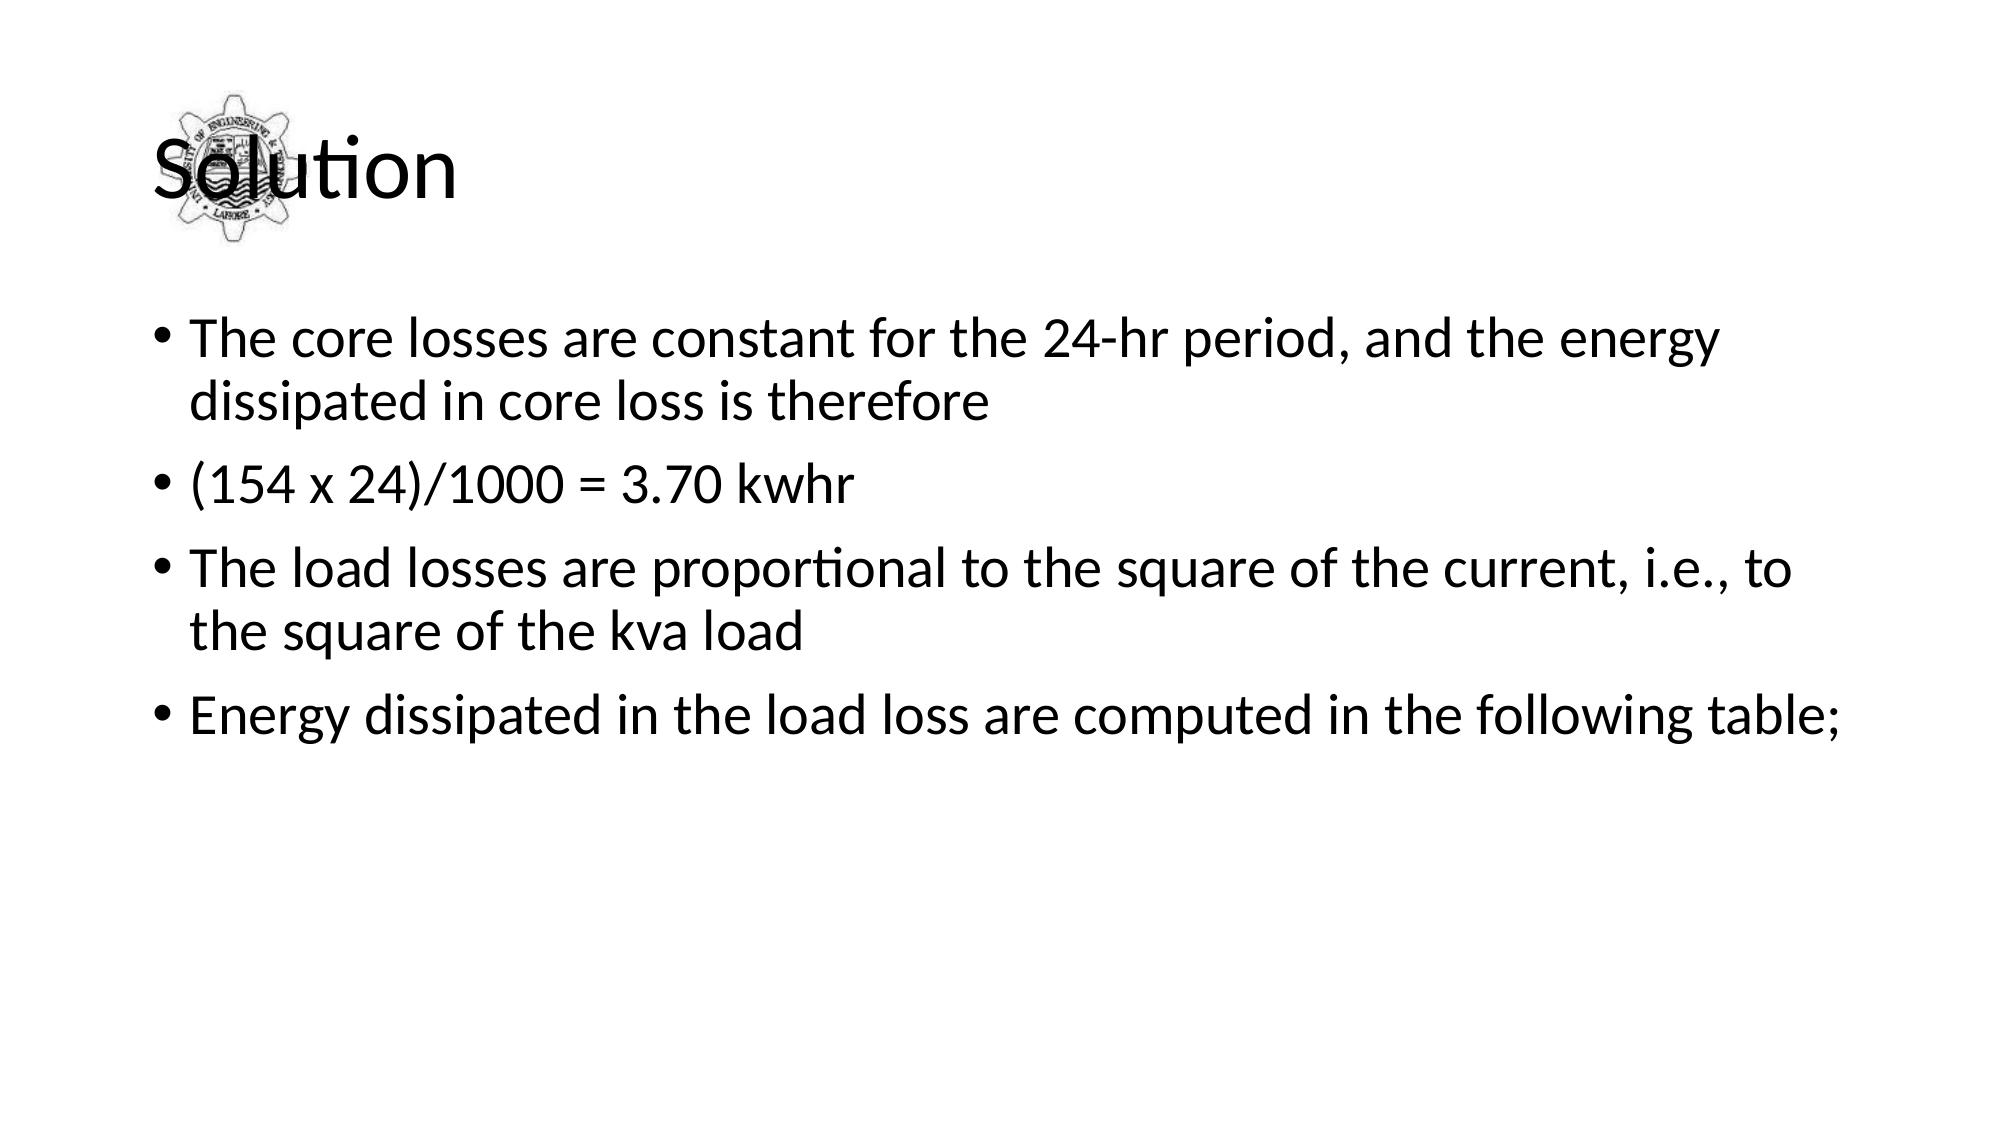

# Solution
The core losses are constant for the 24-hr period, and the energy dissipated in core loss is therefore
(154 x 24)/1000 = 3.70 kwhr
The load losses are proportional to the square of the current, i.e., to the square of the kva load
Energy dissipated in the load loss are computed in the following table;